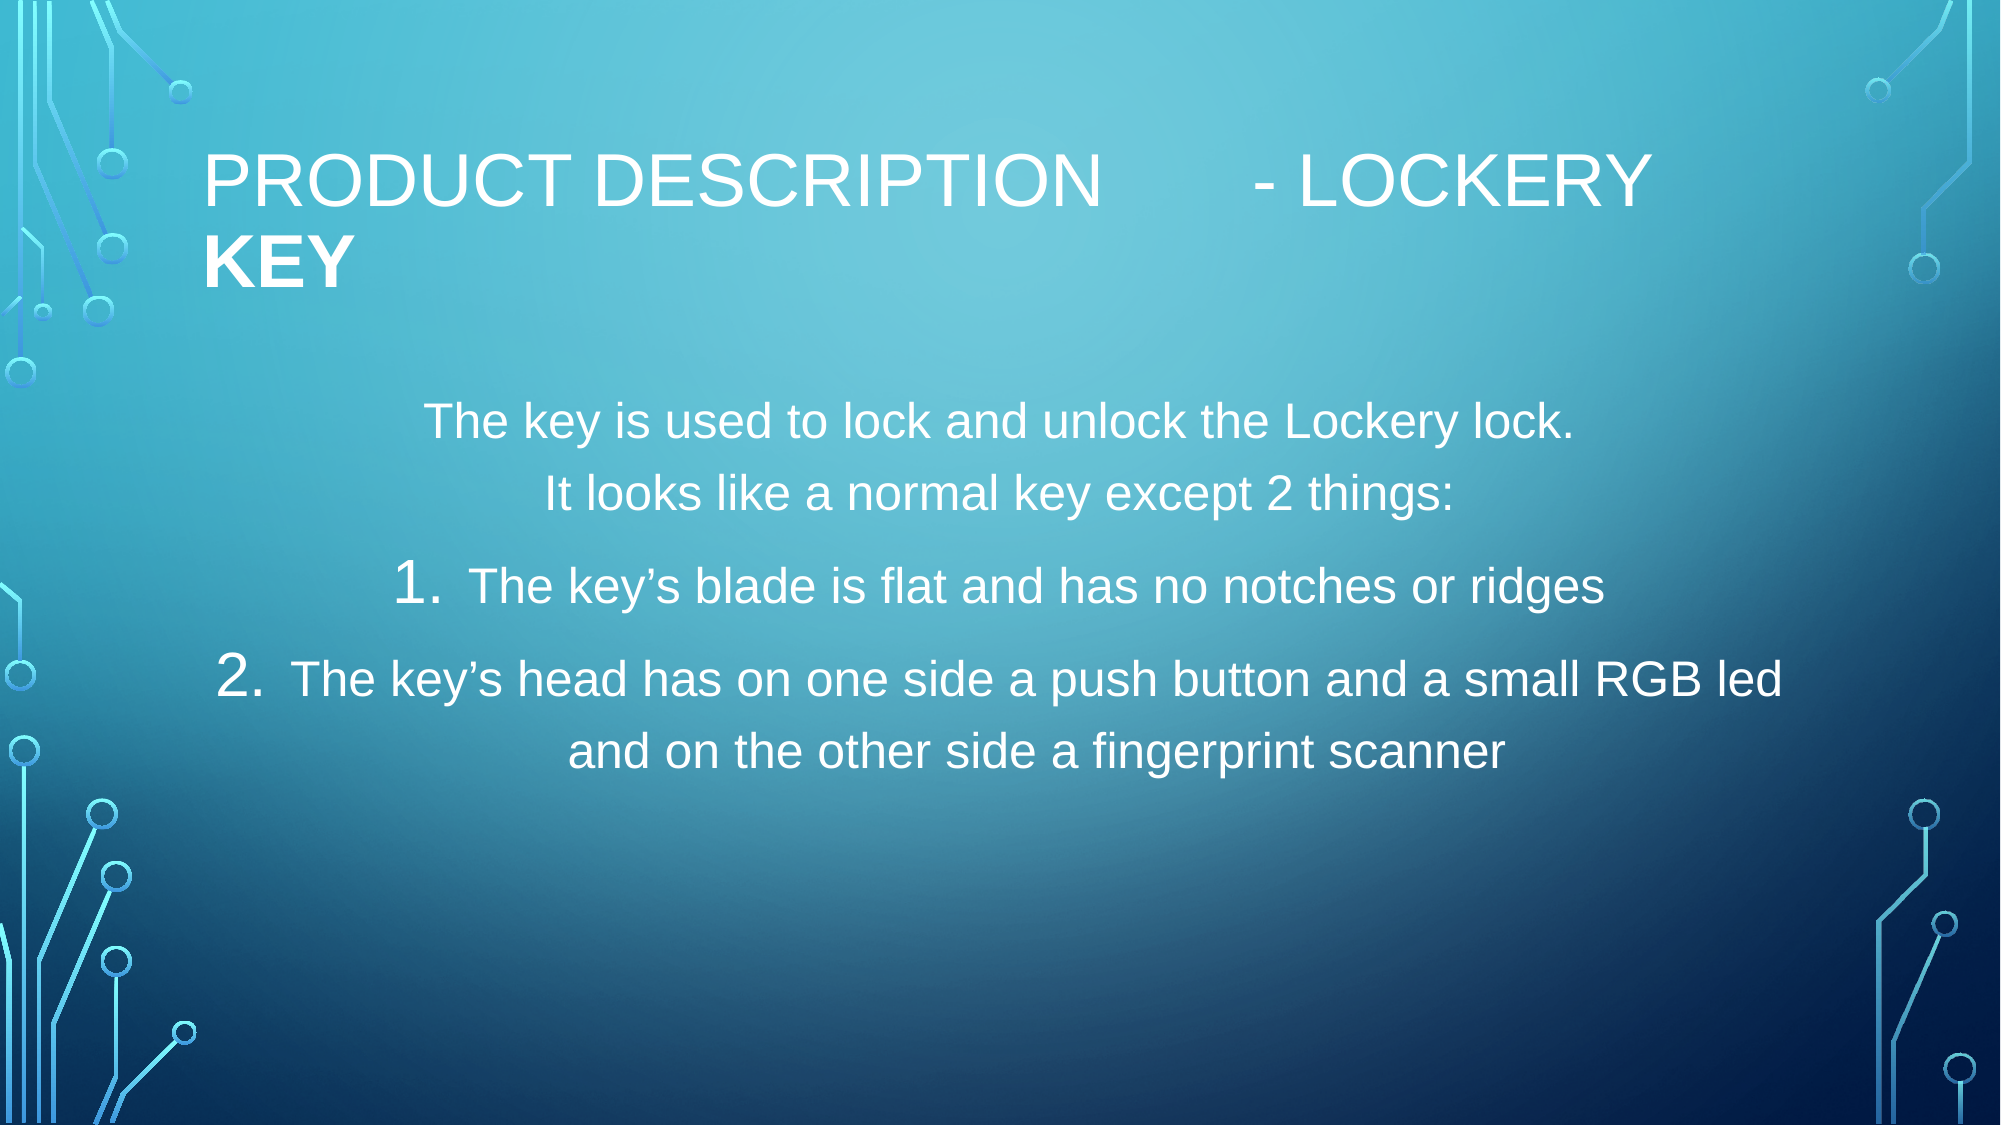

# Product Description	- Lockery Key
The key is used to lock and unlock the Lockery lock.
It looks like a normal key except 2 things:
The key’s blade is flat and has no notches or ridges
The key’s head has on one side a push button and a small RGB led
and on the other side a fingerprint scanner